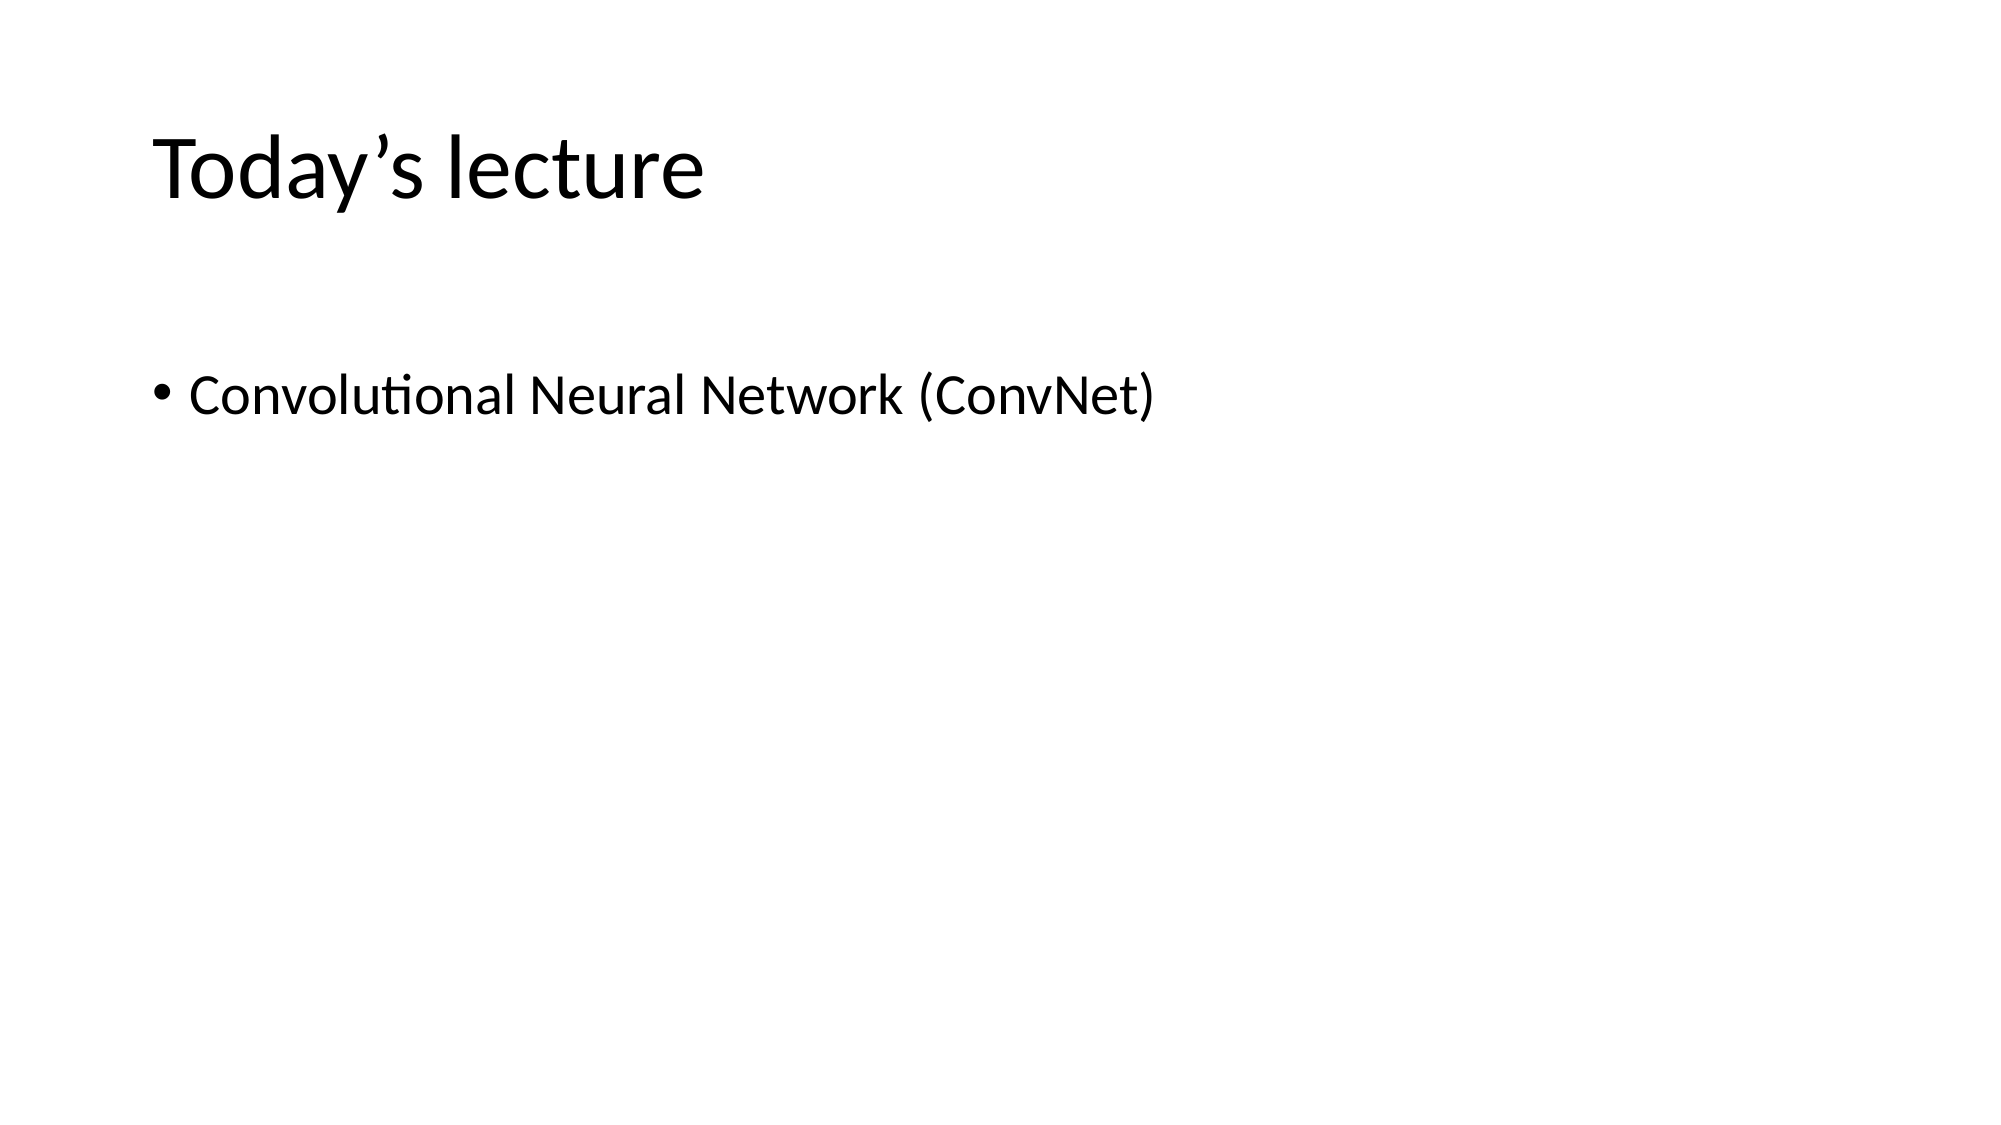

# Today’s lecture

Convolutional Neural Network (ConvNet)